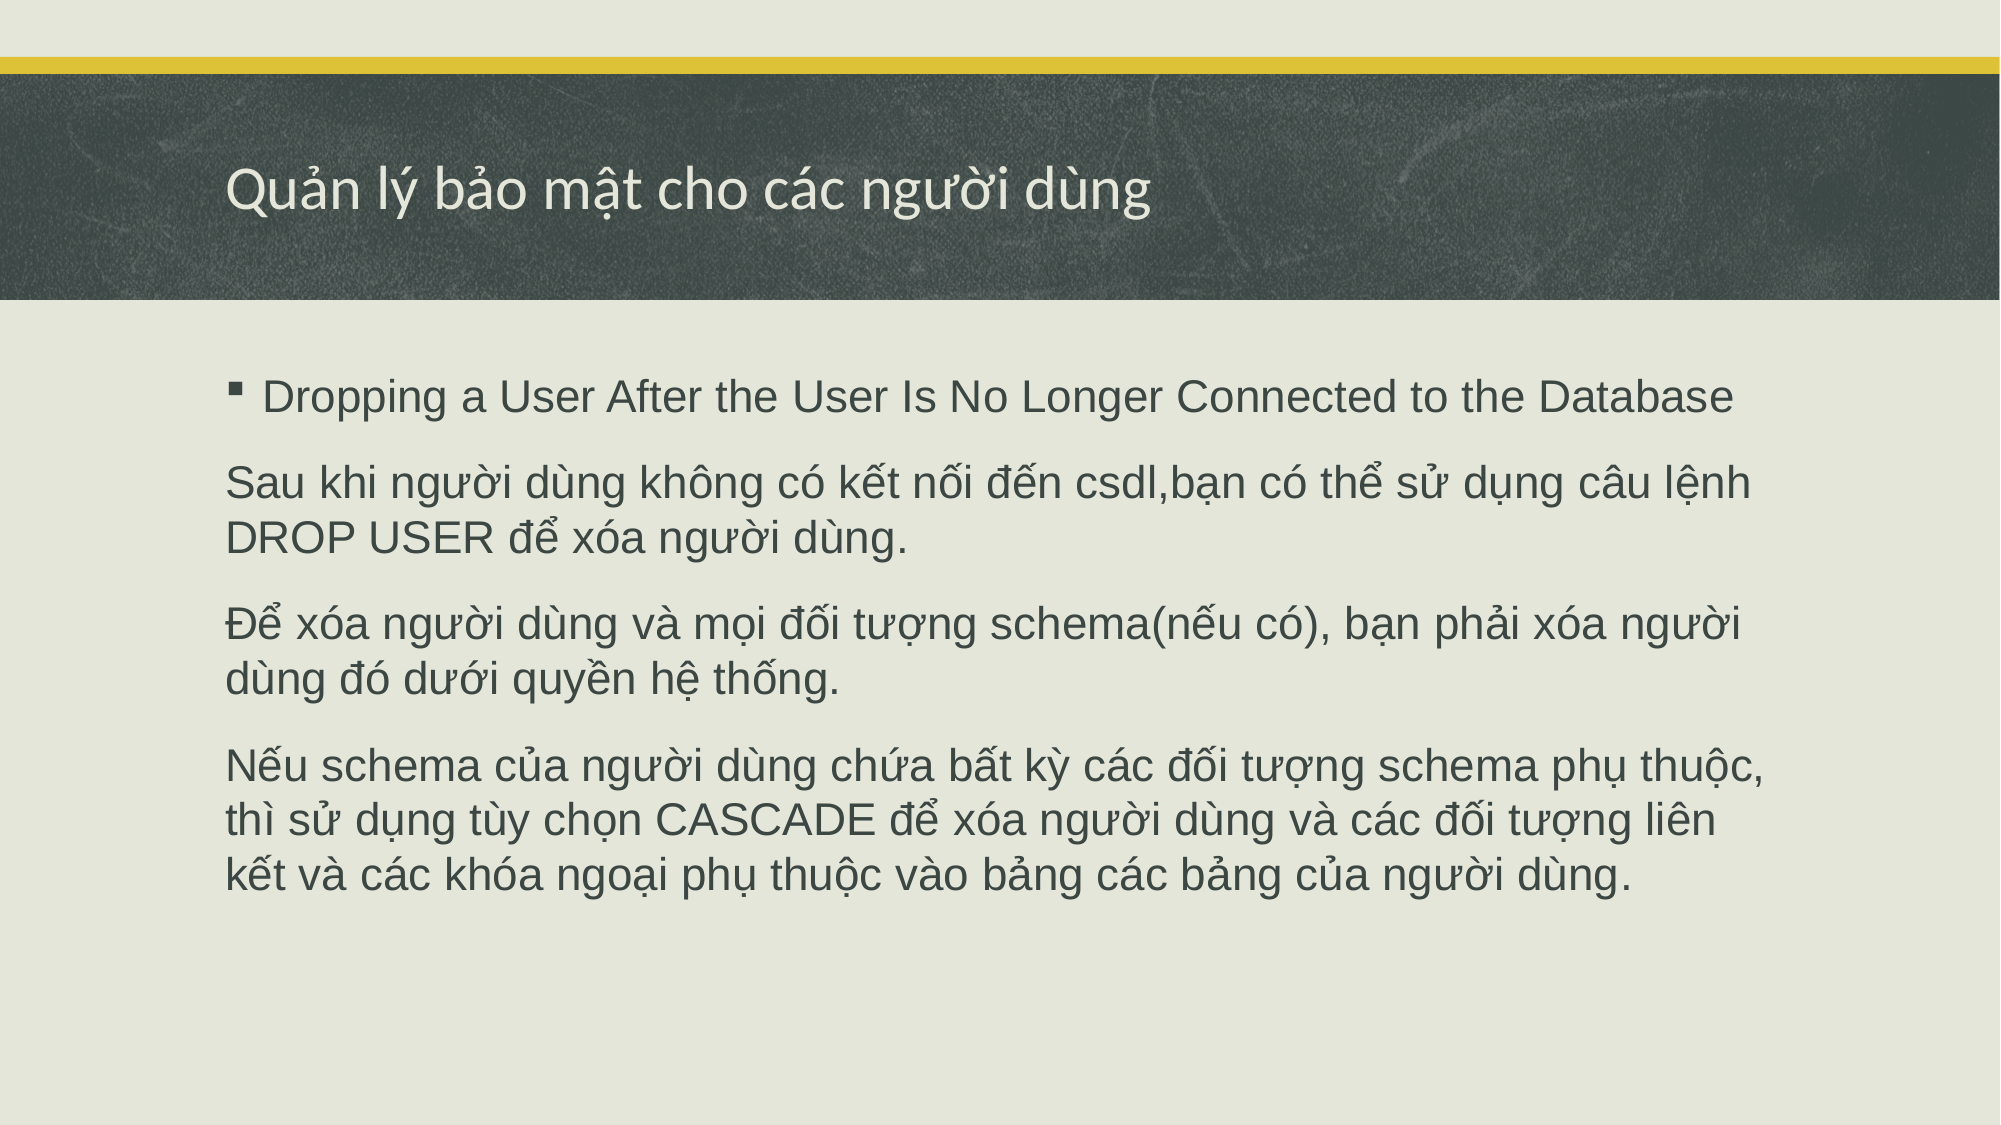

# Quản lý bảo mật cho các người dùng
Dropping a User After the User Is No Longer Connected to the Database
Sau khi người dùng không có kết nối đến csdl,bạn có thể sử dụng câu lệnh DROP USER để xóa người dùng.
Để xóa người dùng và mọi đối tượng schema(nếu có), bạn phải xóa người dùng đó dưới quyền hệ thống.
Nếu schema của người dùng chứa bất kỳ các đối tượng schema phụ thuộc, thì sử dụng tùy chọn CASCADE để xóa người dùng và các đối tượng liên kết và các khóa ngoại phụ thuộc vào bảng các bảng của người dùng.